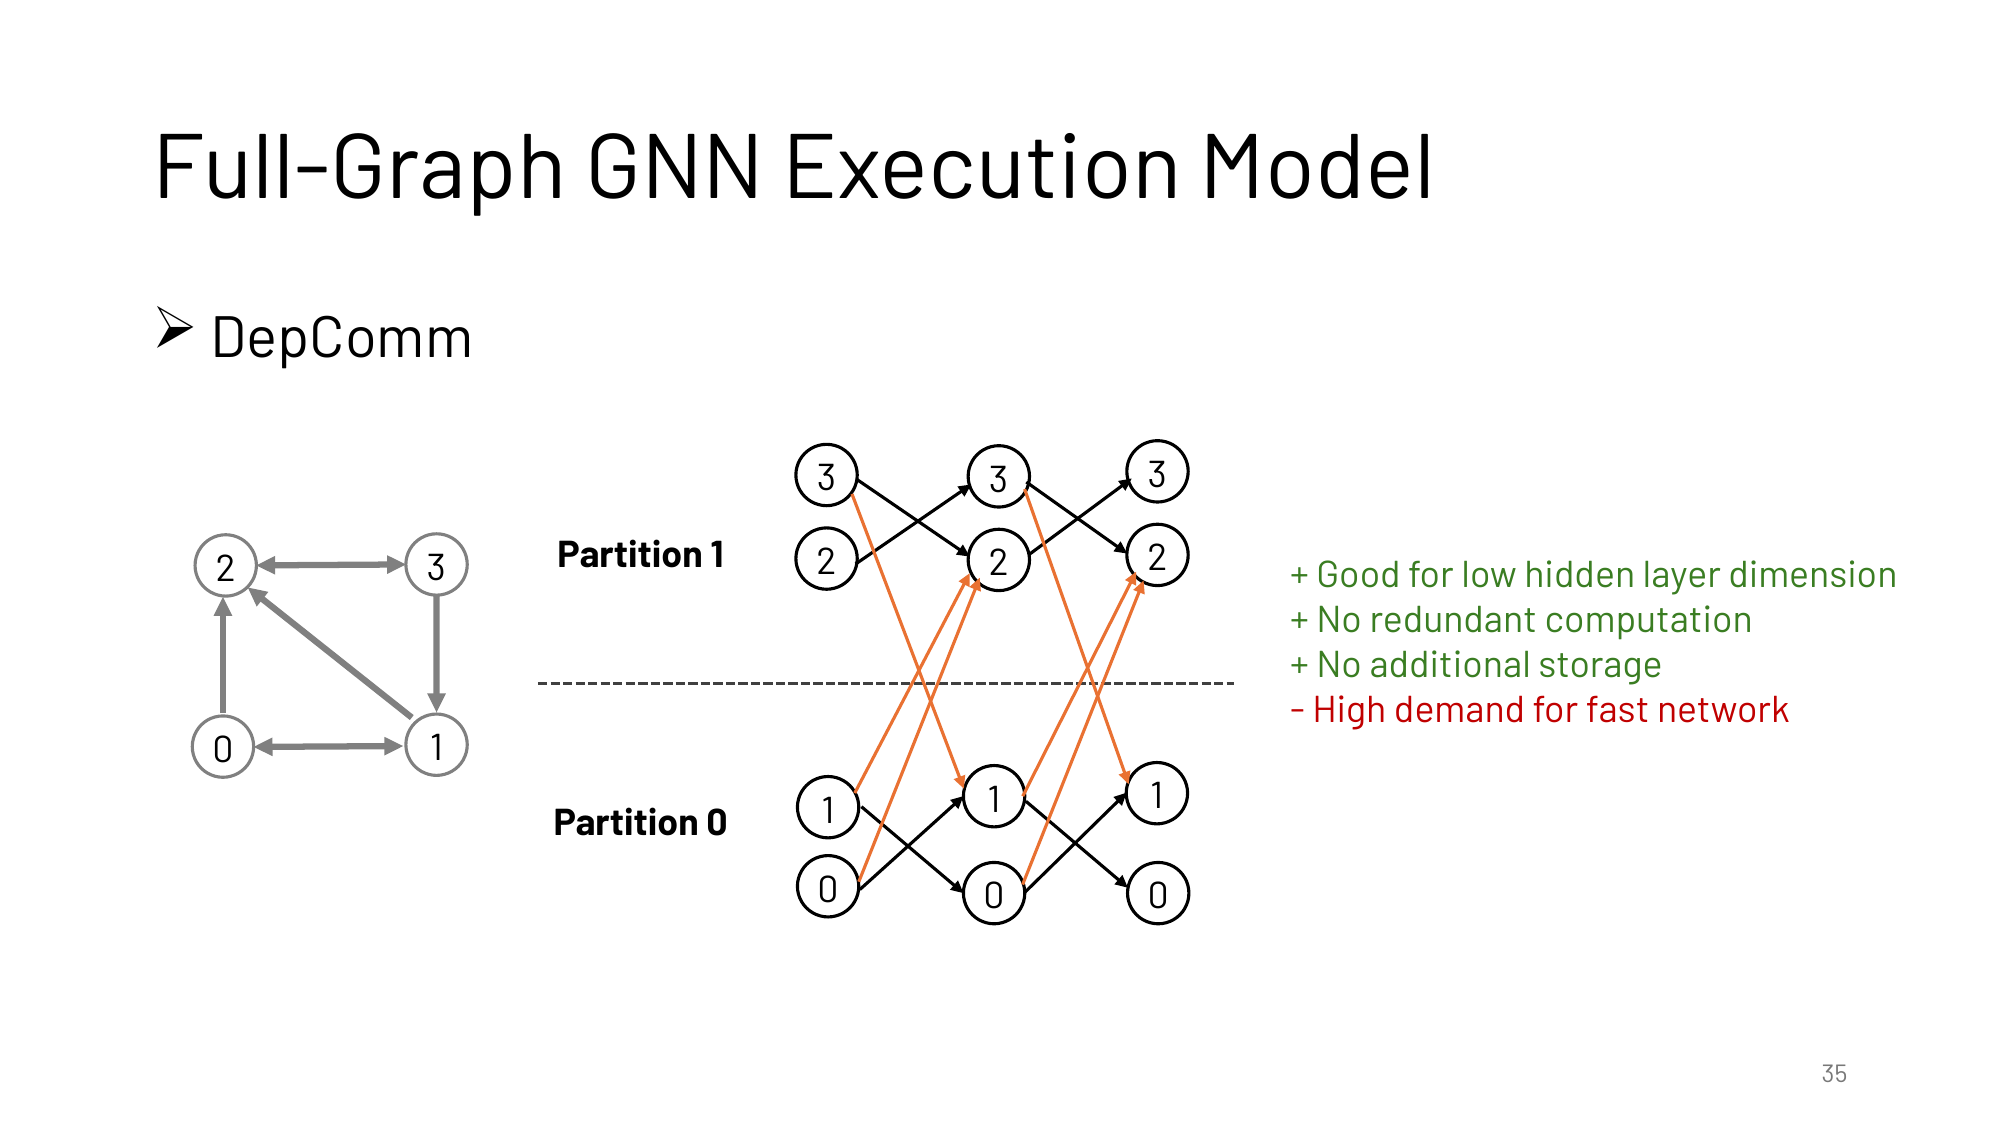

# Full-Graph GNN Execution Model
 DepComm

3

3

3
Partition 1

2

2

2

3

2
+ Good for low hidden layer dimension
+ No redundant computation
+ No additional storage
- High demand for fast network

1

0

1

1

1
Partition 0

0

0

0
35